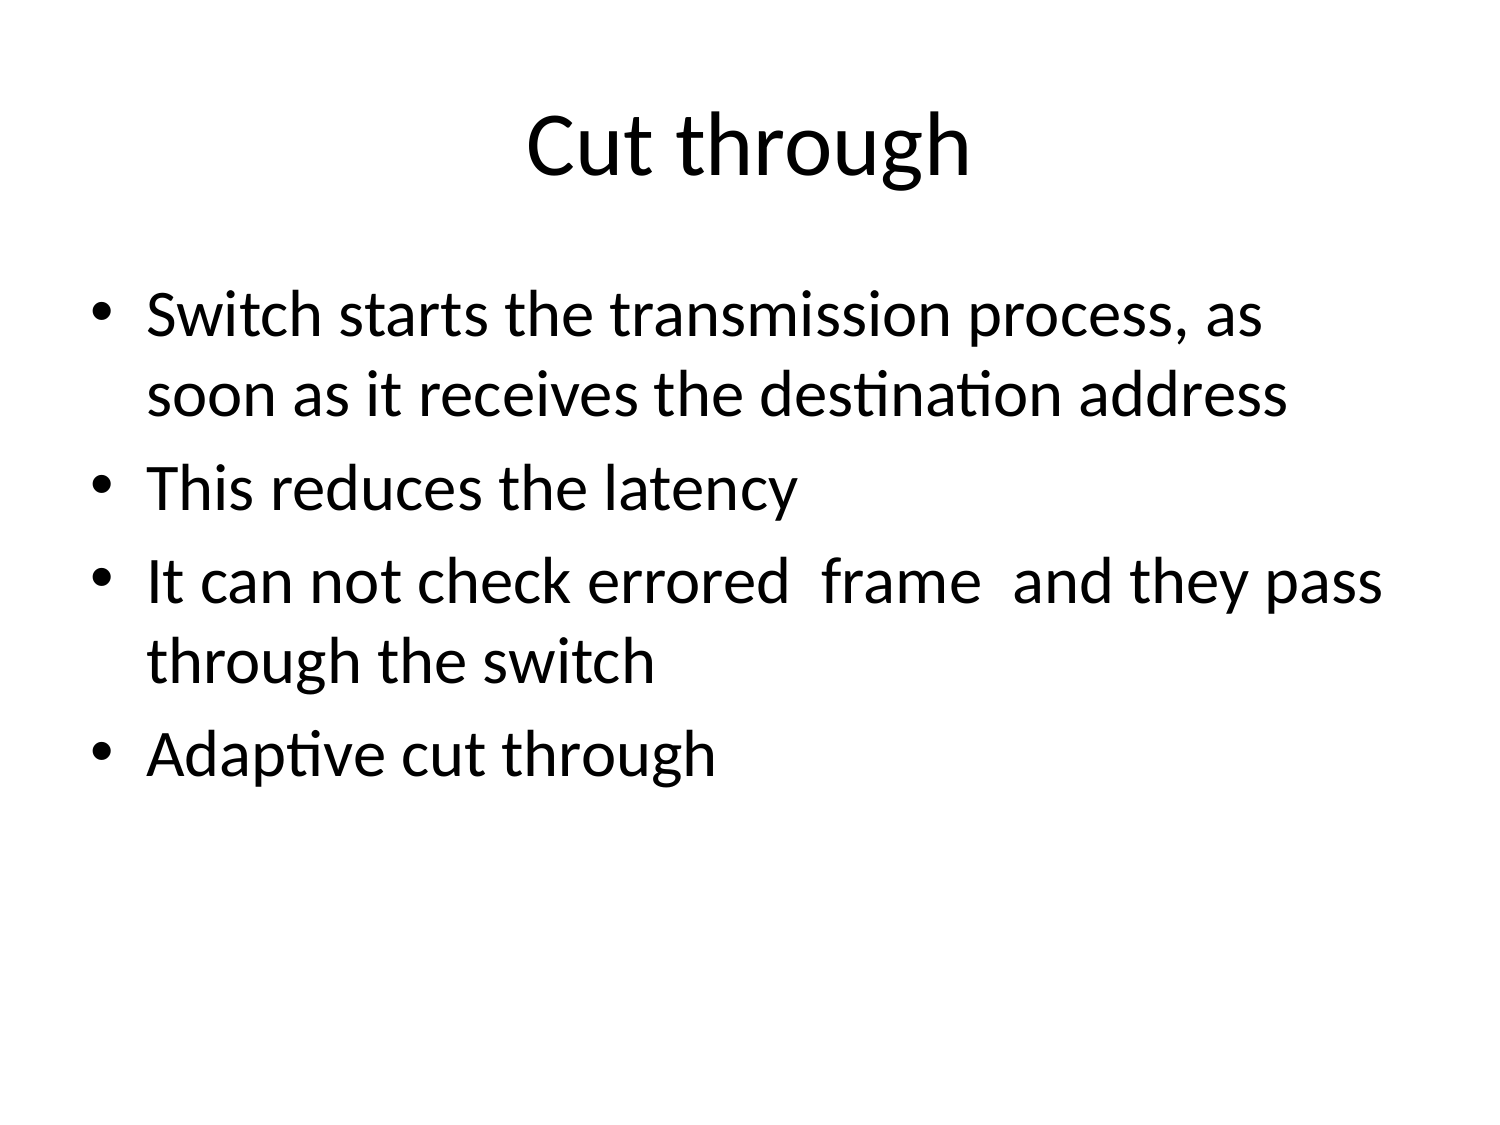

# Cut through
Switch starts the transmission process, as soon as it receives the destination address
This reduces the latency
It can not check errored  frame  and they pass through the switch
Adaptive cut through